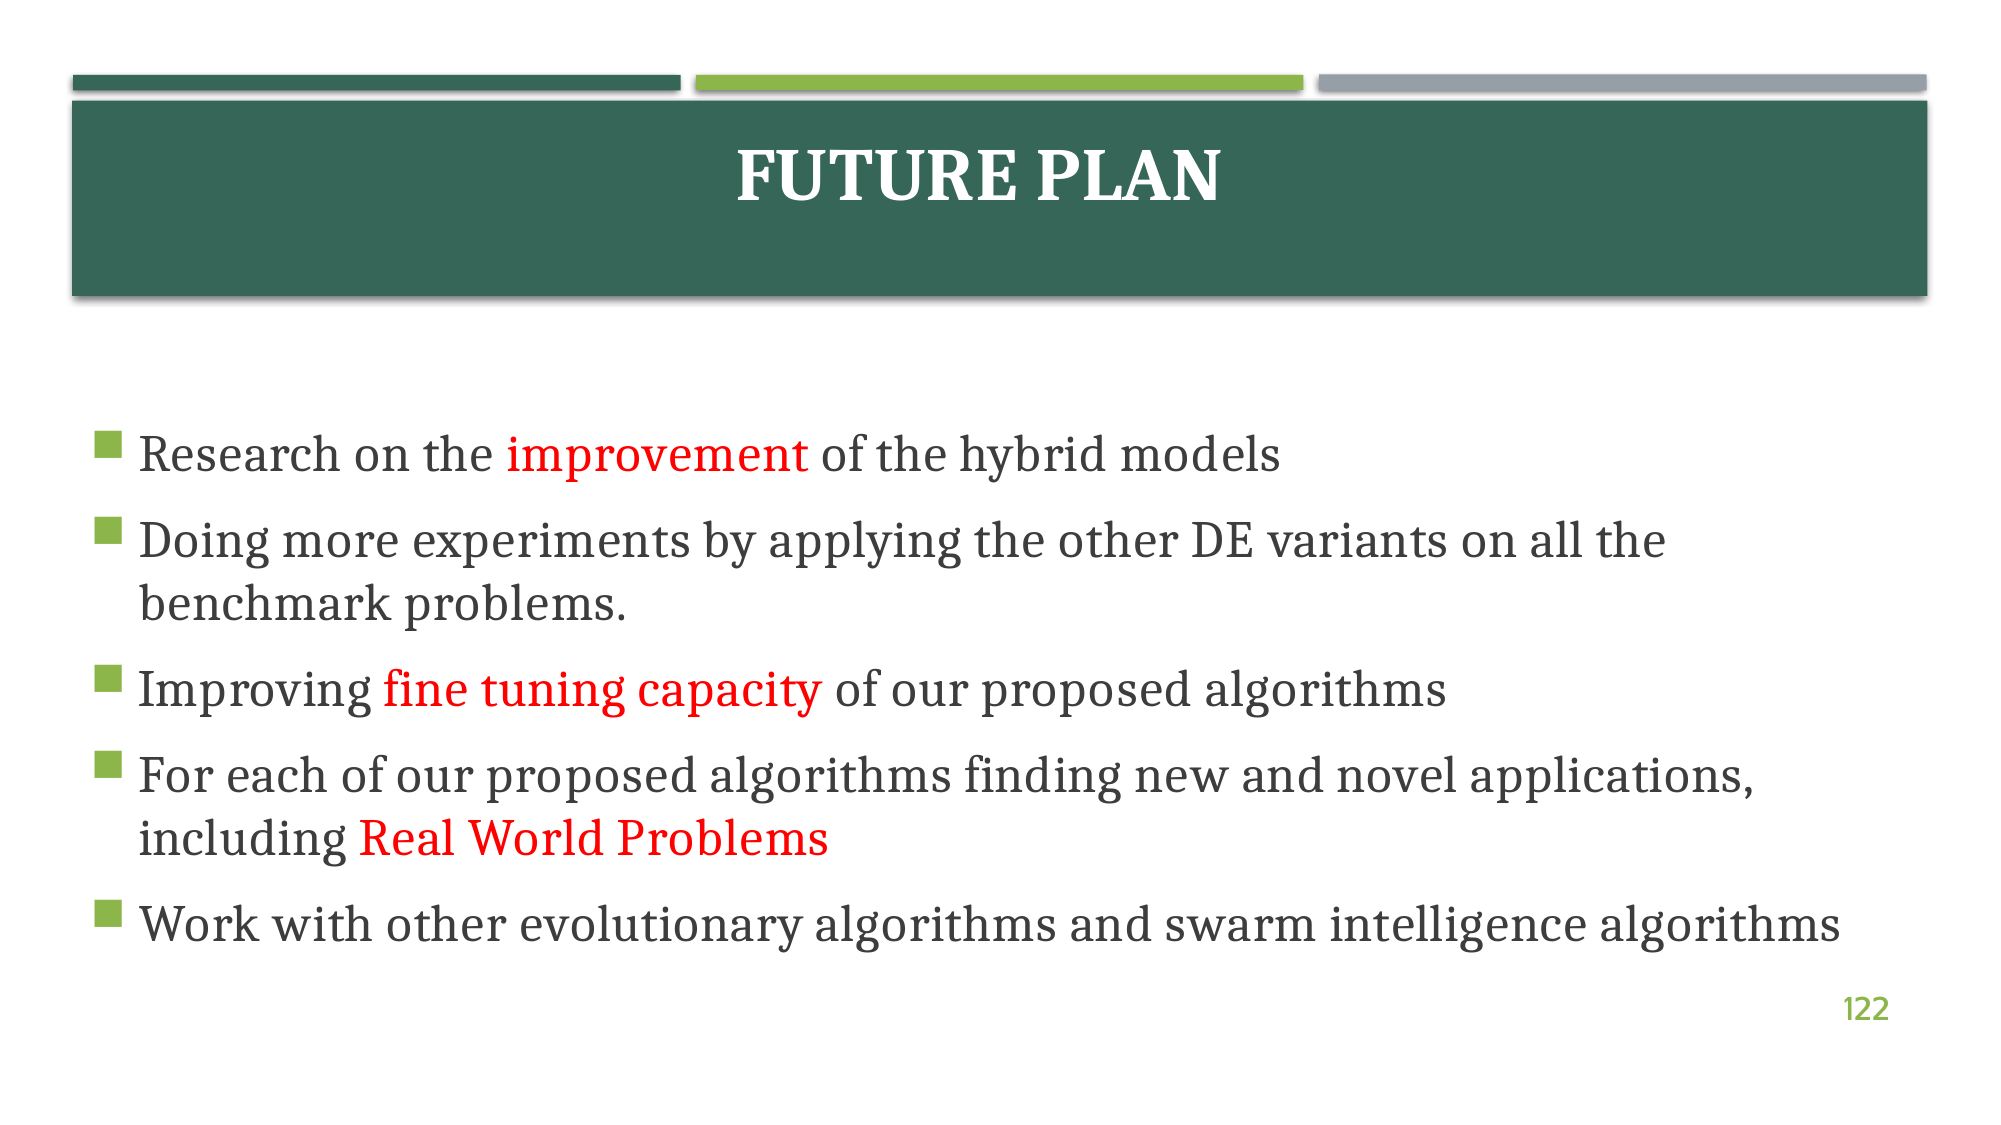

# Future plan
Research on the improvement of the hybrid models
Doing more experiments by applying the other DE variants on all the benchmark problems.
Improving fine tuning capacity of our proposed algorithms
For each of our proposed algorithms finding new and novel applications, including Real World Problems
Work with other evolutionary algorithms and swarm intelligence algorithms

122